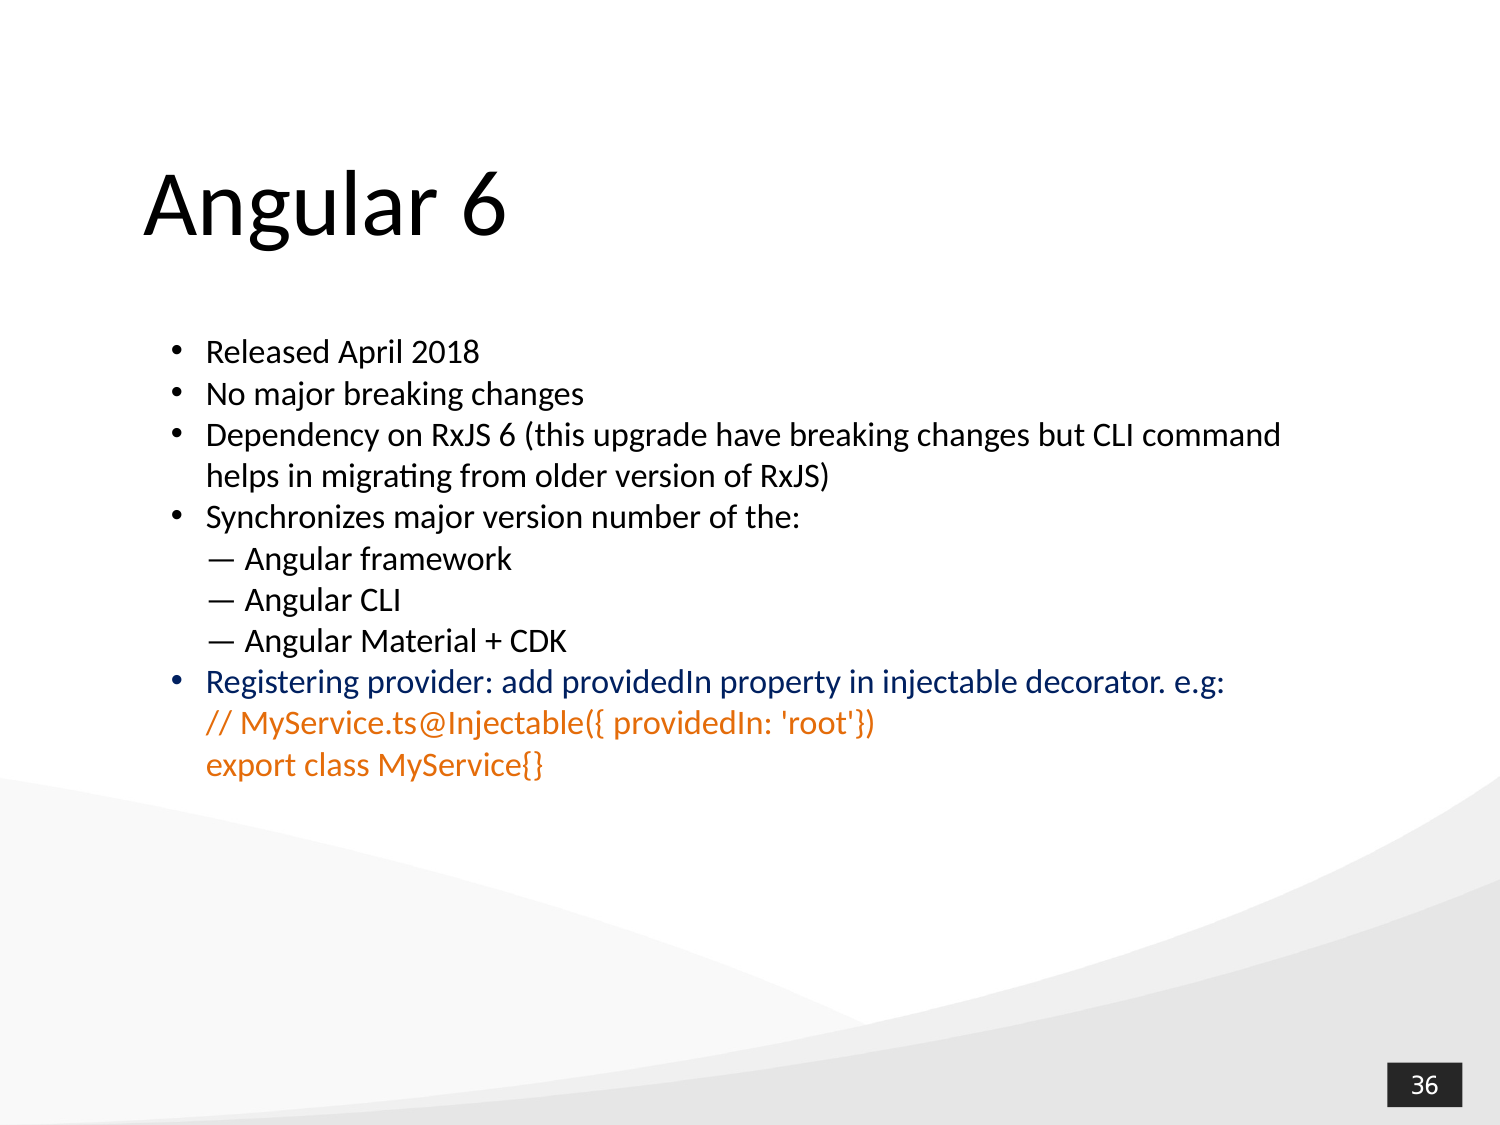

# Angular 6
Released April 2018
No major breaking changes
Dependency on RxJS 6 (this upgrade have breaking changes but CLI command helps in migrating from older version of RxJS)
Synchronizes major version number of the:
— Angular framework
— Angular CLI
— Angular Material + CDK
Registering provider: add providedIn property in injectable decorator. e.g:
	// MyService.ts@Injectable({ providedIn: 'root'})
export class MyService{}